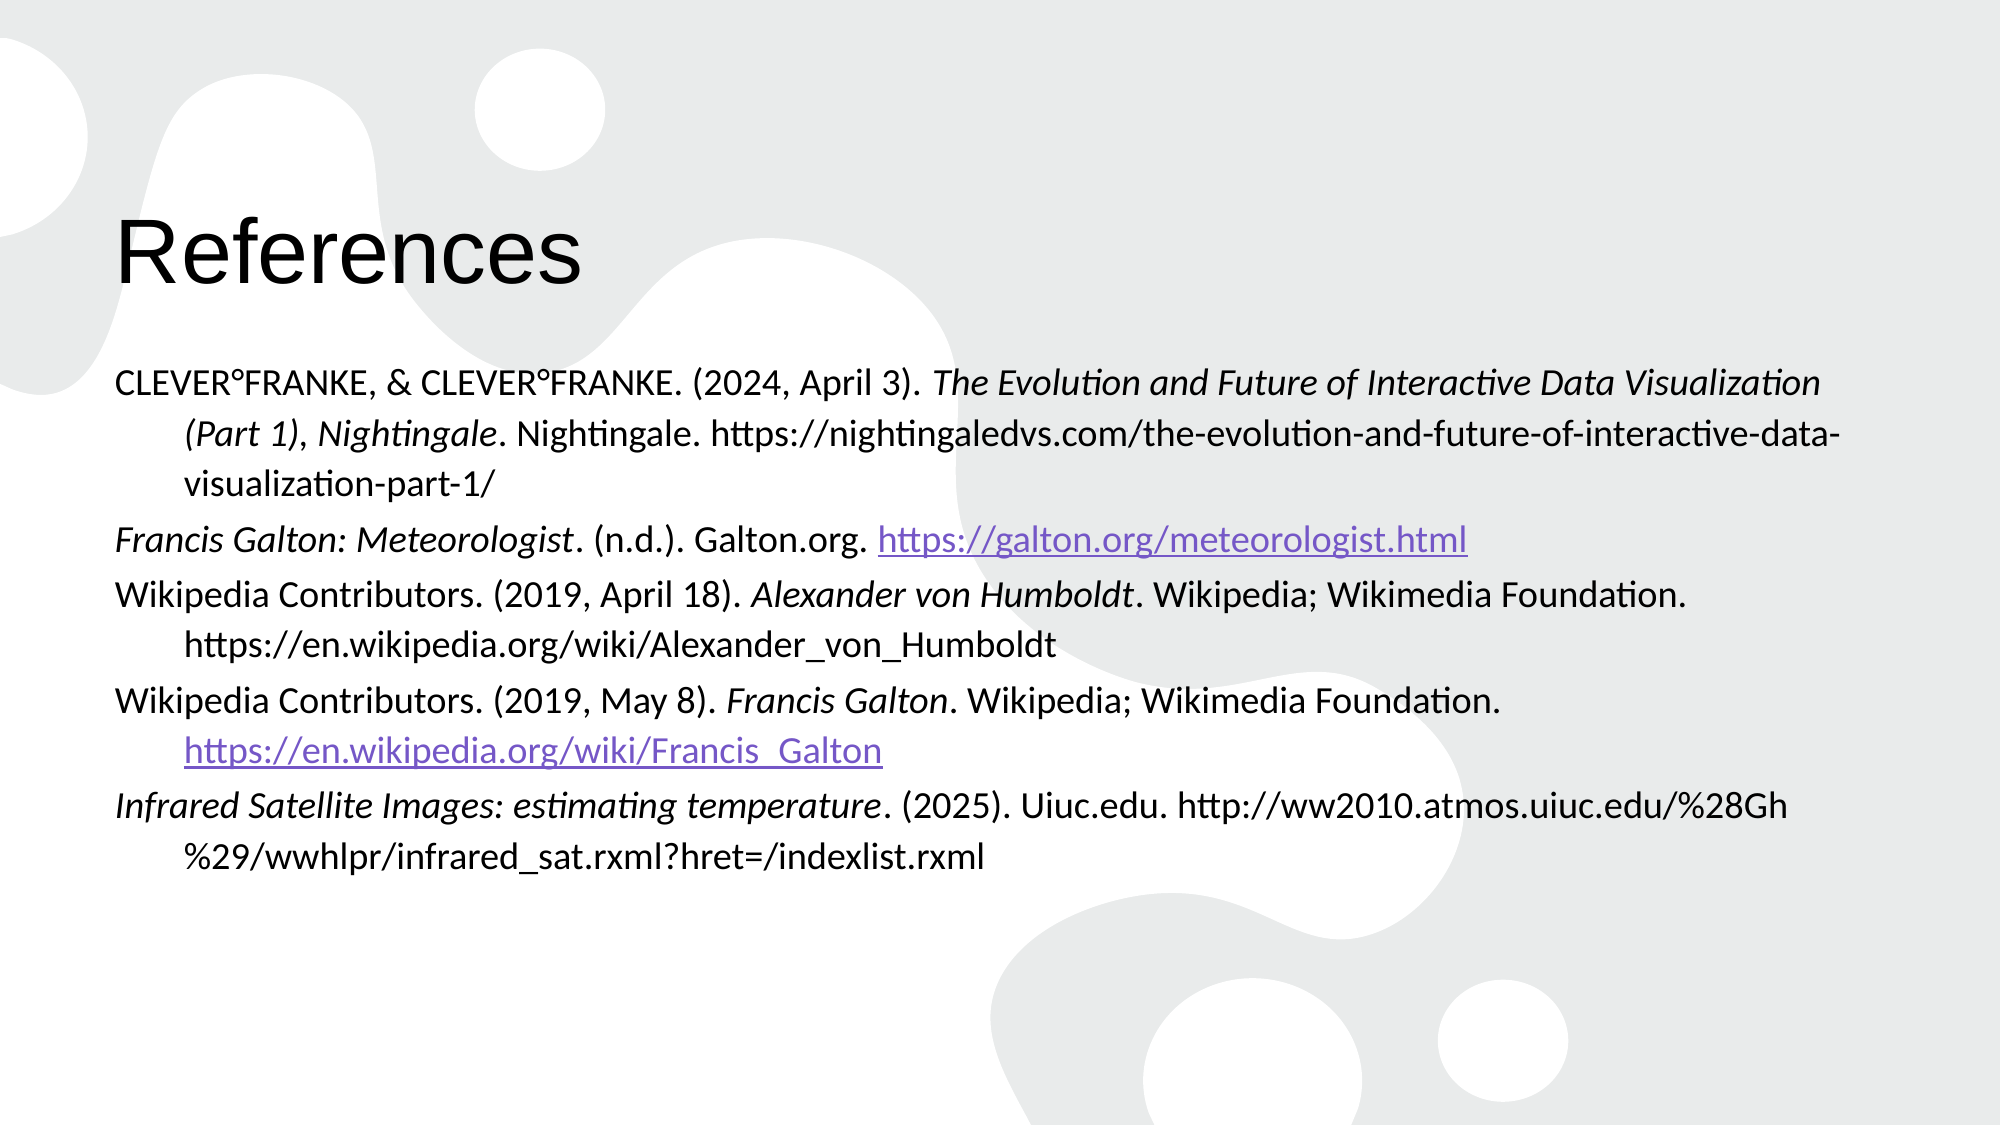

# References
CLEVER°FRANKE, & CLEVER°FRANKE. (2024, April 3). The Evolution and Future of Interactive Data Visualization (Part 1), Nightingale. Nightingale. https://nightingaledvs.com/the-evolution-and-future-of-interactive-data-visualization-part-1/
Francis Galton: Meteorologist. (n.d.). Galton.org. https://galton.org/meteorologist.html
Wikipedia Contributors. (2019, April 18). Alexander von Humboldt. Wikipedia; Wikimedia Foundation. https://en.wikipedia.org/wiki/Alexander_von_Humboldt
‌Wikipedia Contributors. (2019, May 8). Francis Galton. Wikipedia; Wikimedia Foundation. https://en.wikipedia.org/wiki/Francis_Galton
Infrared Satellite Images: estimating temperature. (2025). Uiuc.edu. http://ww2010.atmos.uiuc.edu/%28Gh%29/wwhlpr/infrared_sat.rxml?hret=/indexlist.rxml
‌

‌

‌